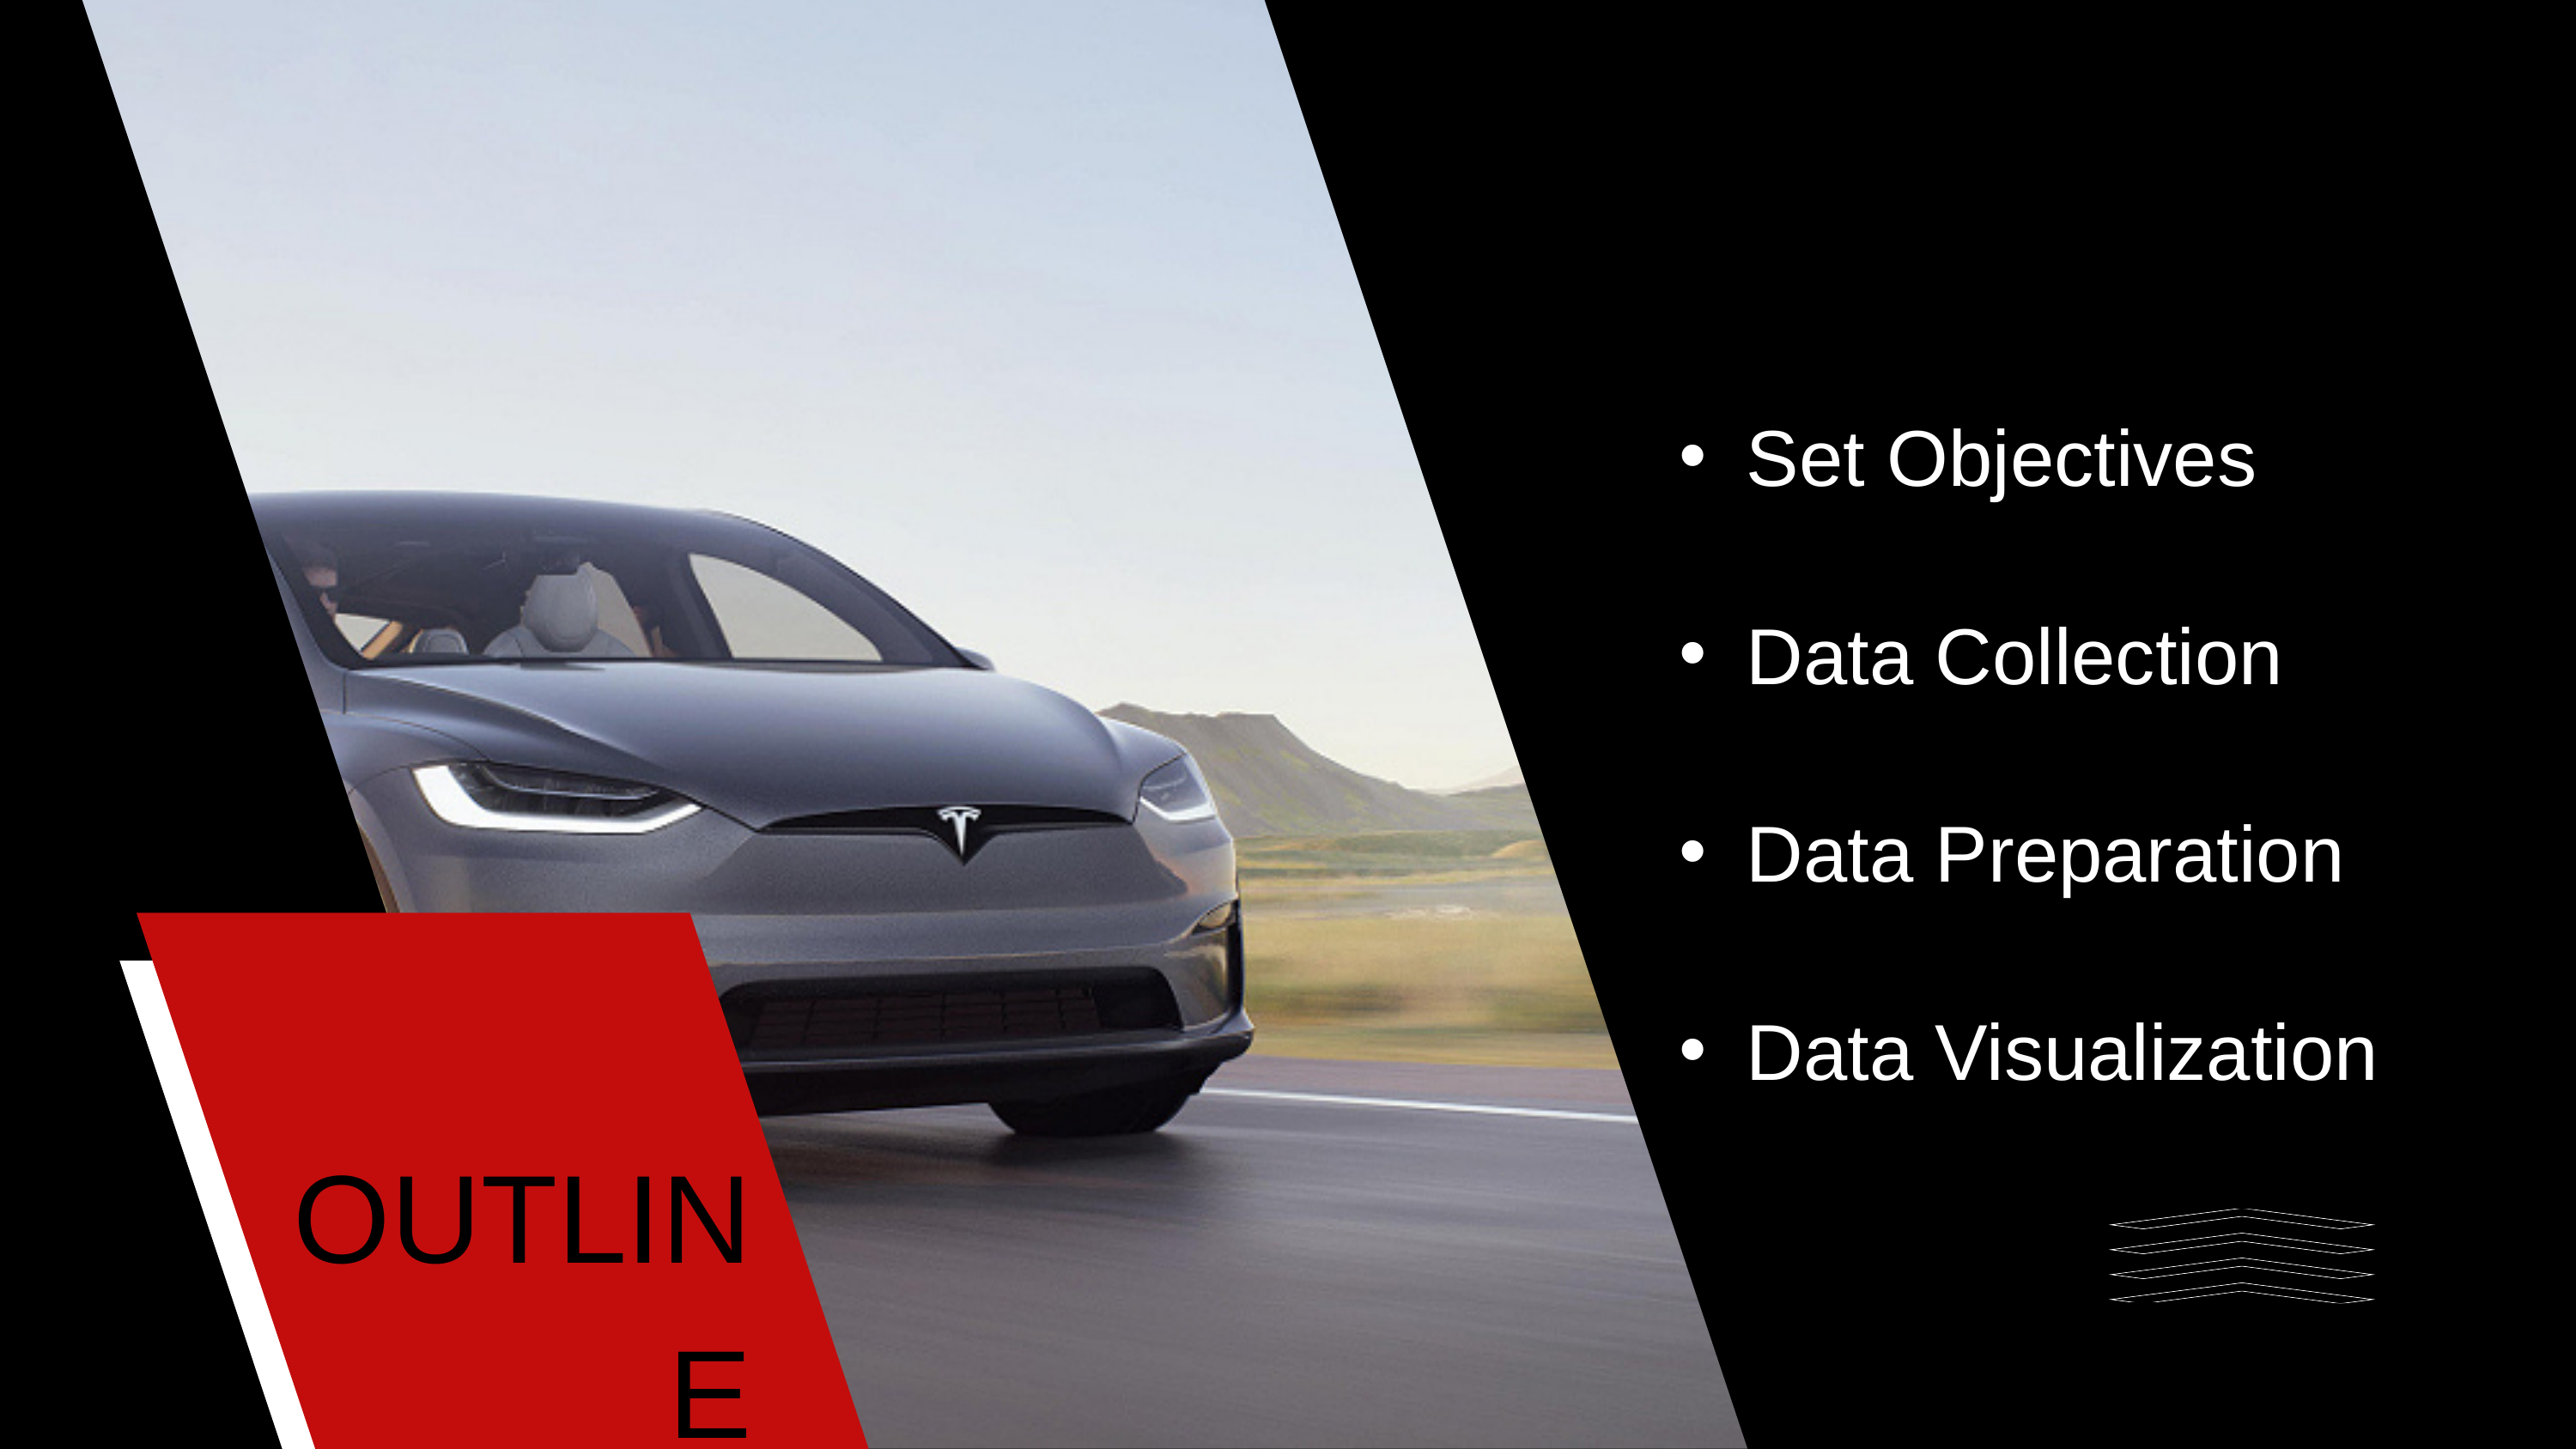

Set Objectives
Data Collection
Data Preparation
Data Visualization

OUTLINE